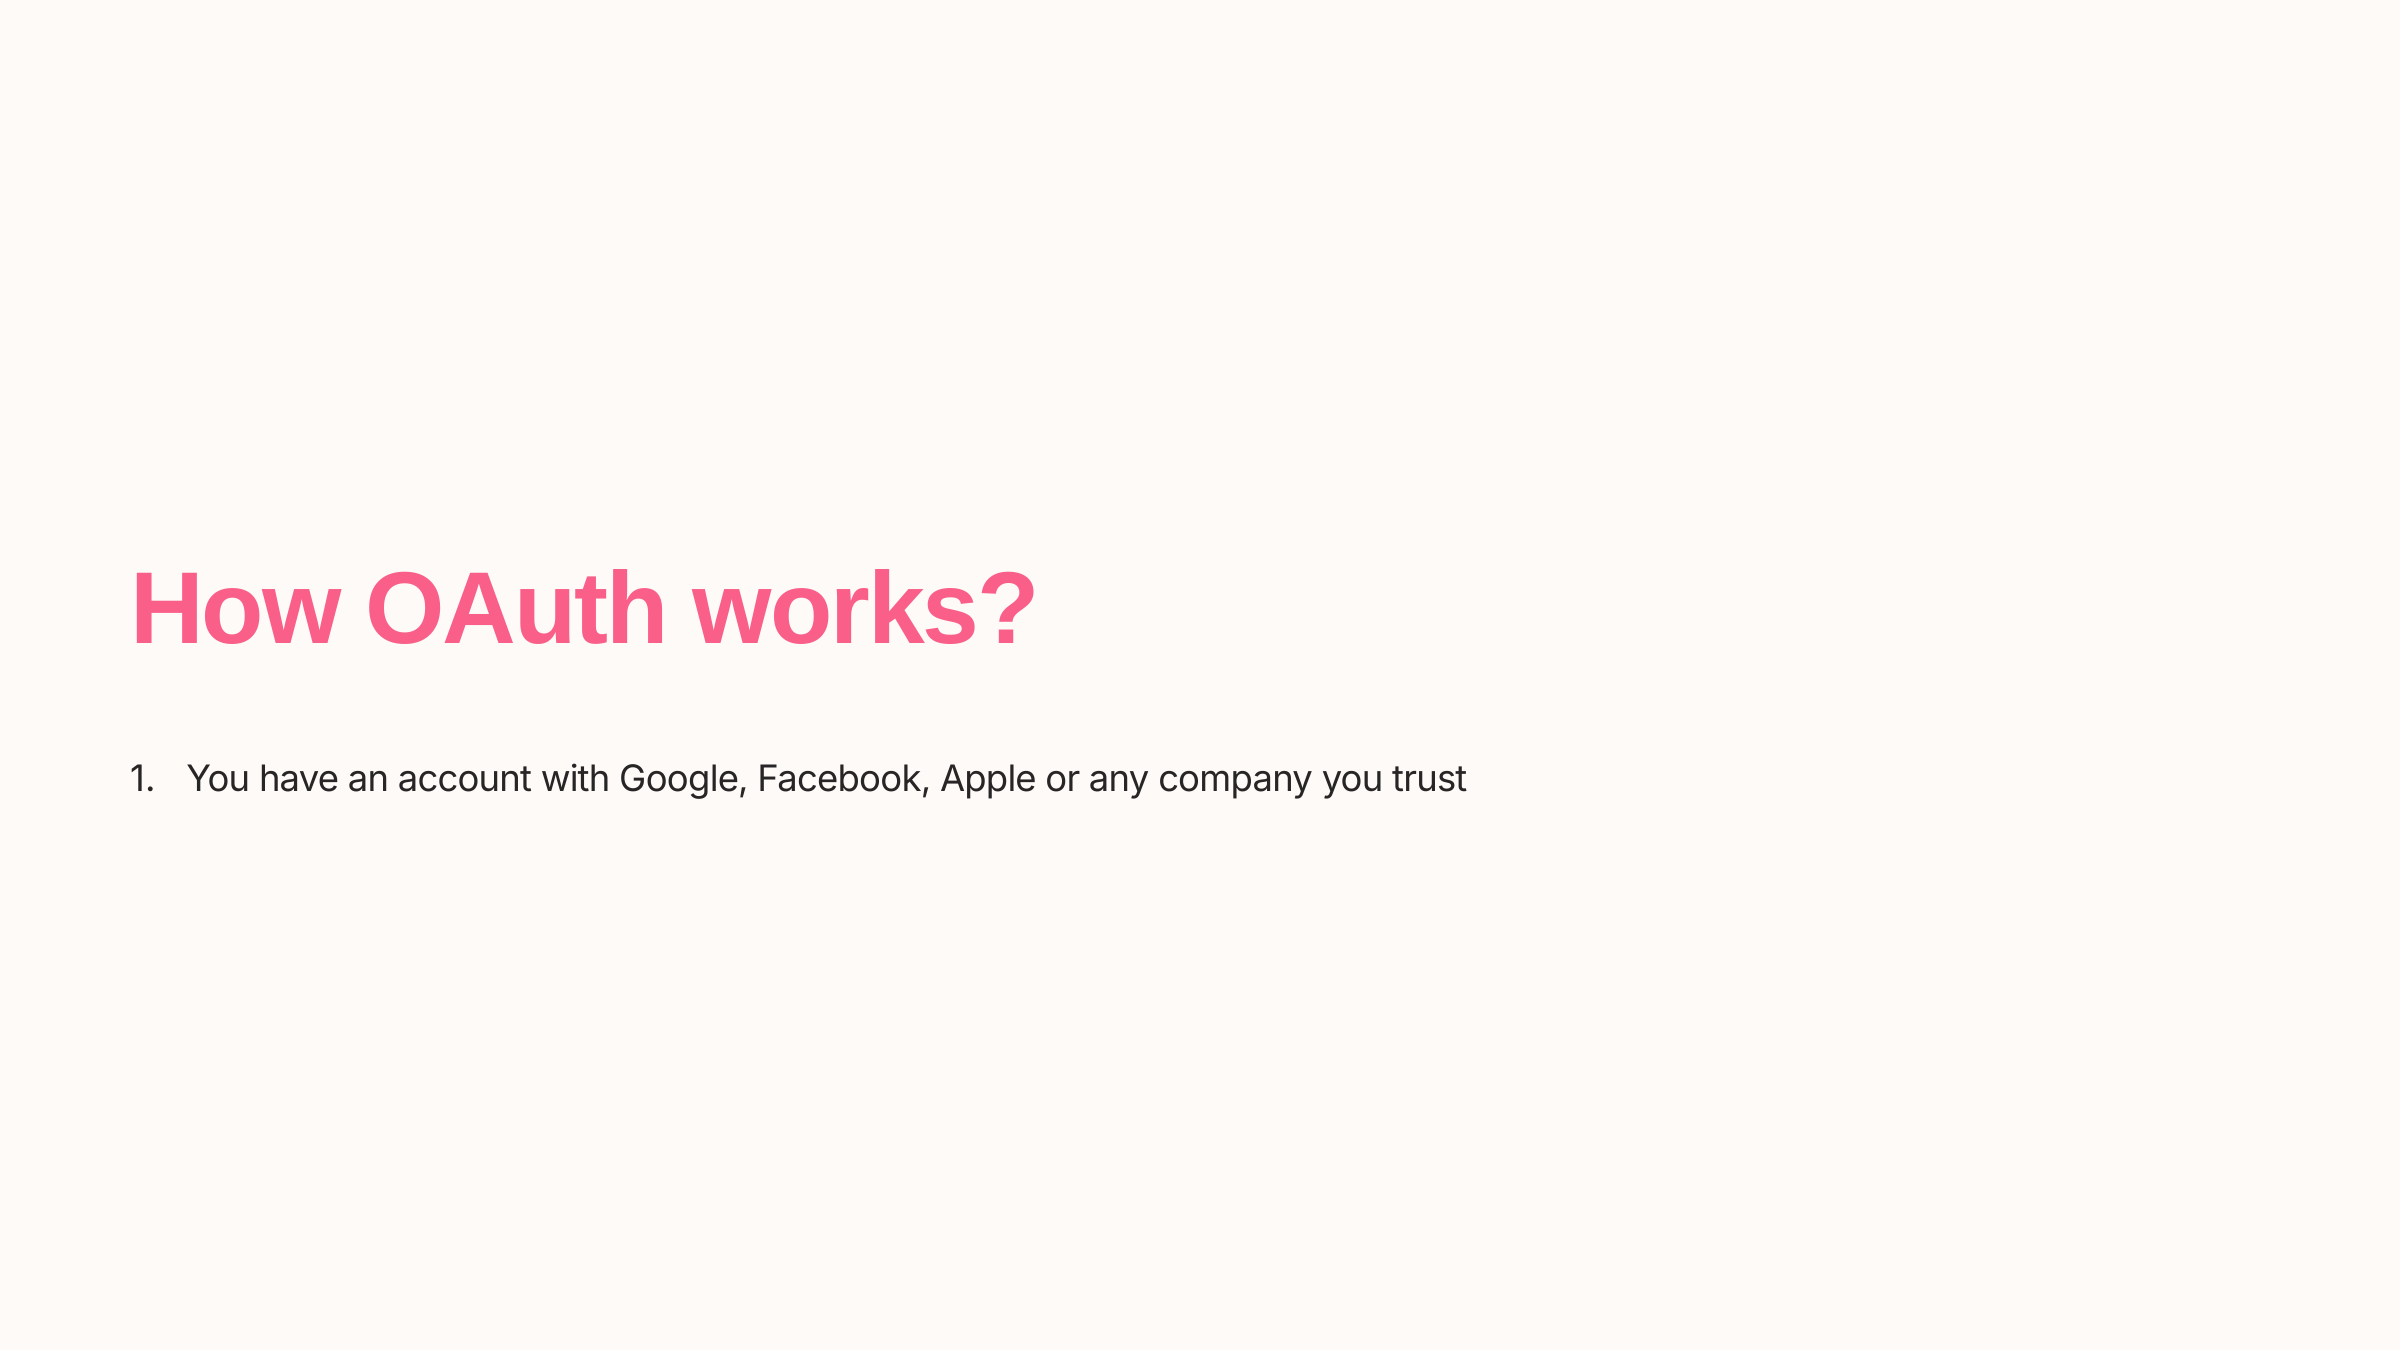

How OAuth works?
You have an account with Google, Facebook, Apple or any company you trust